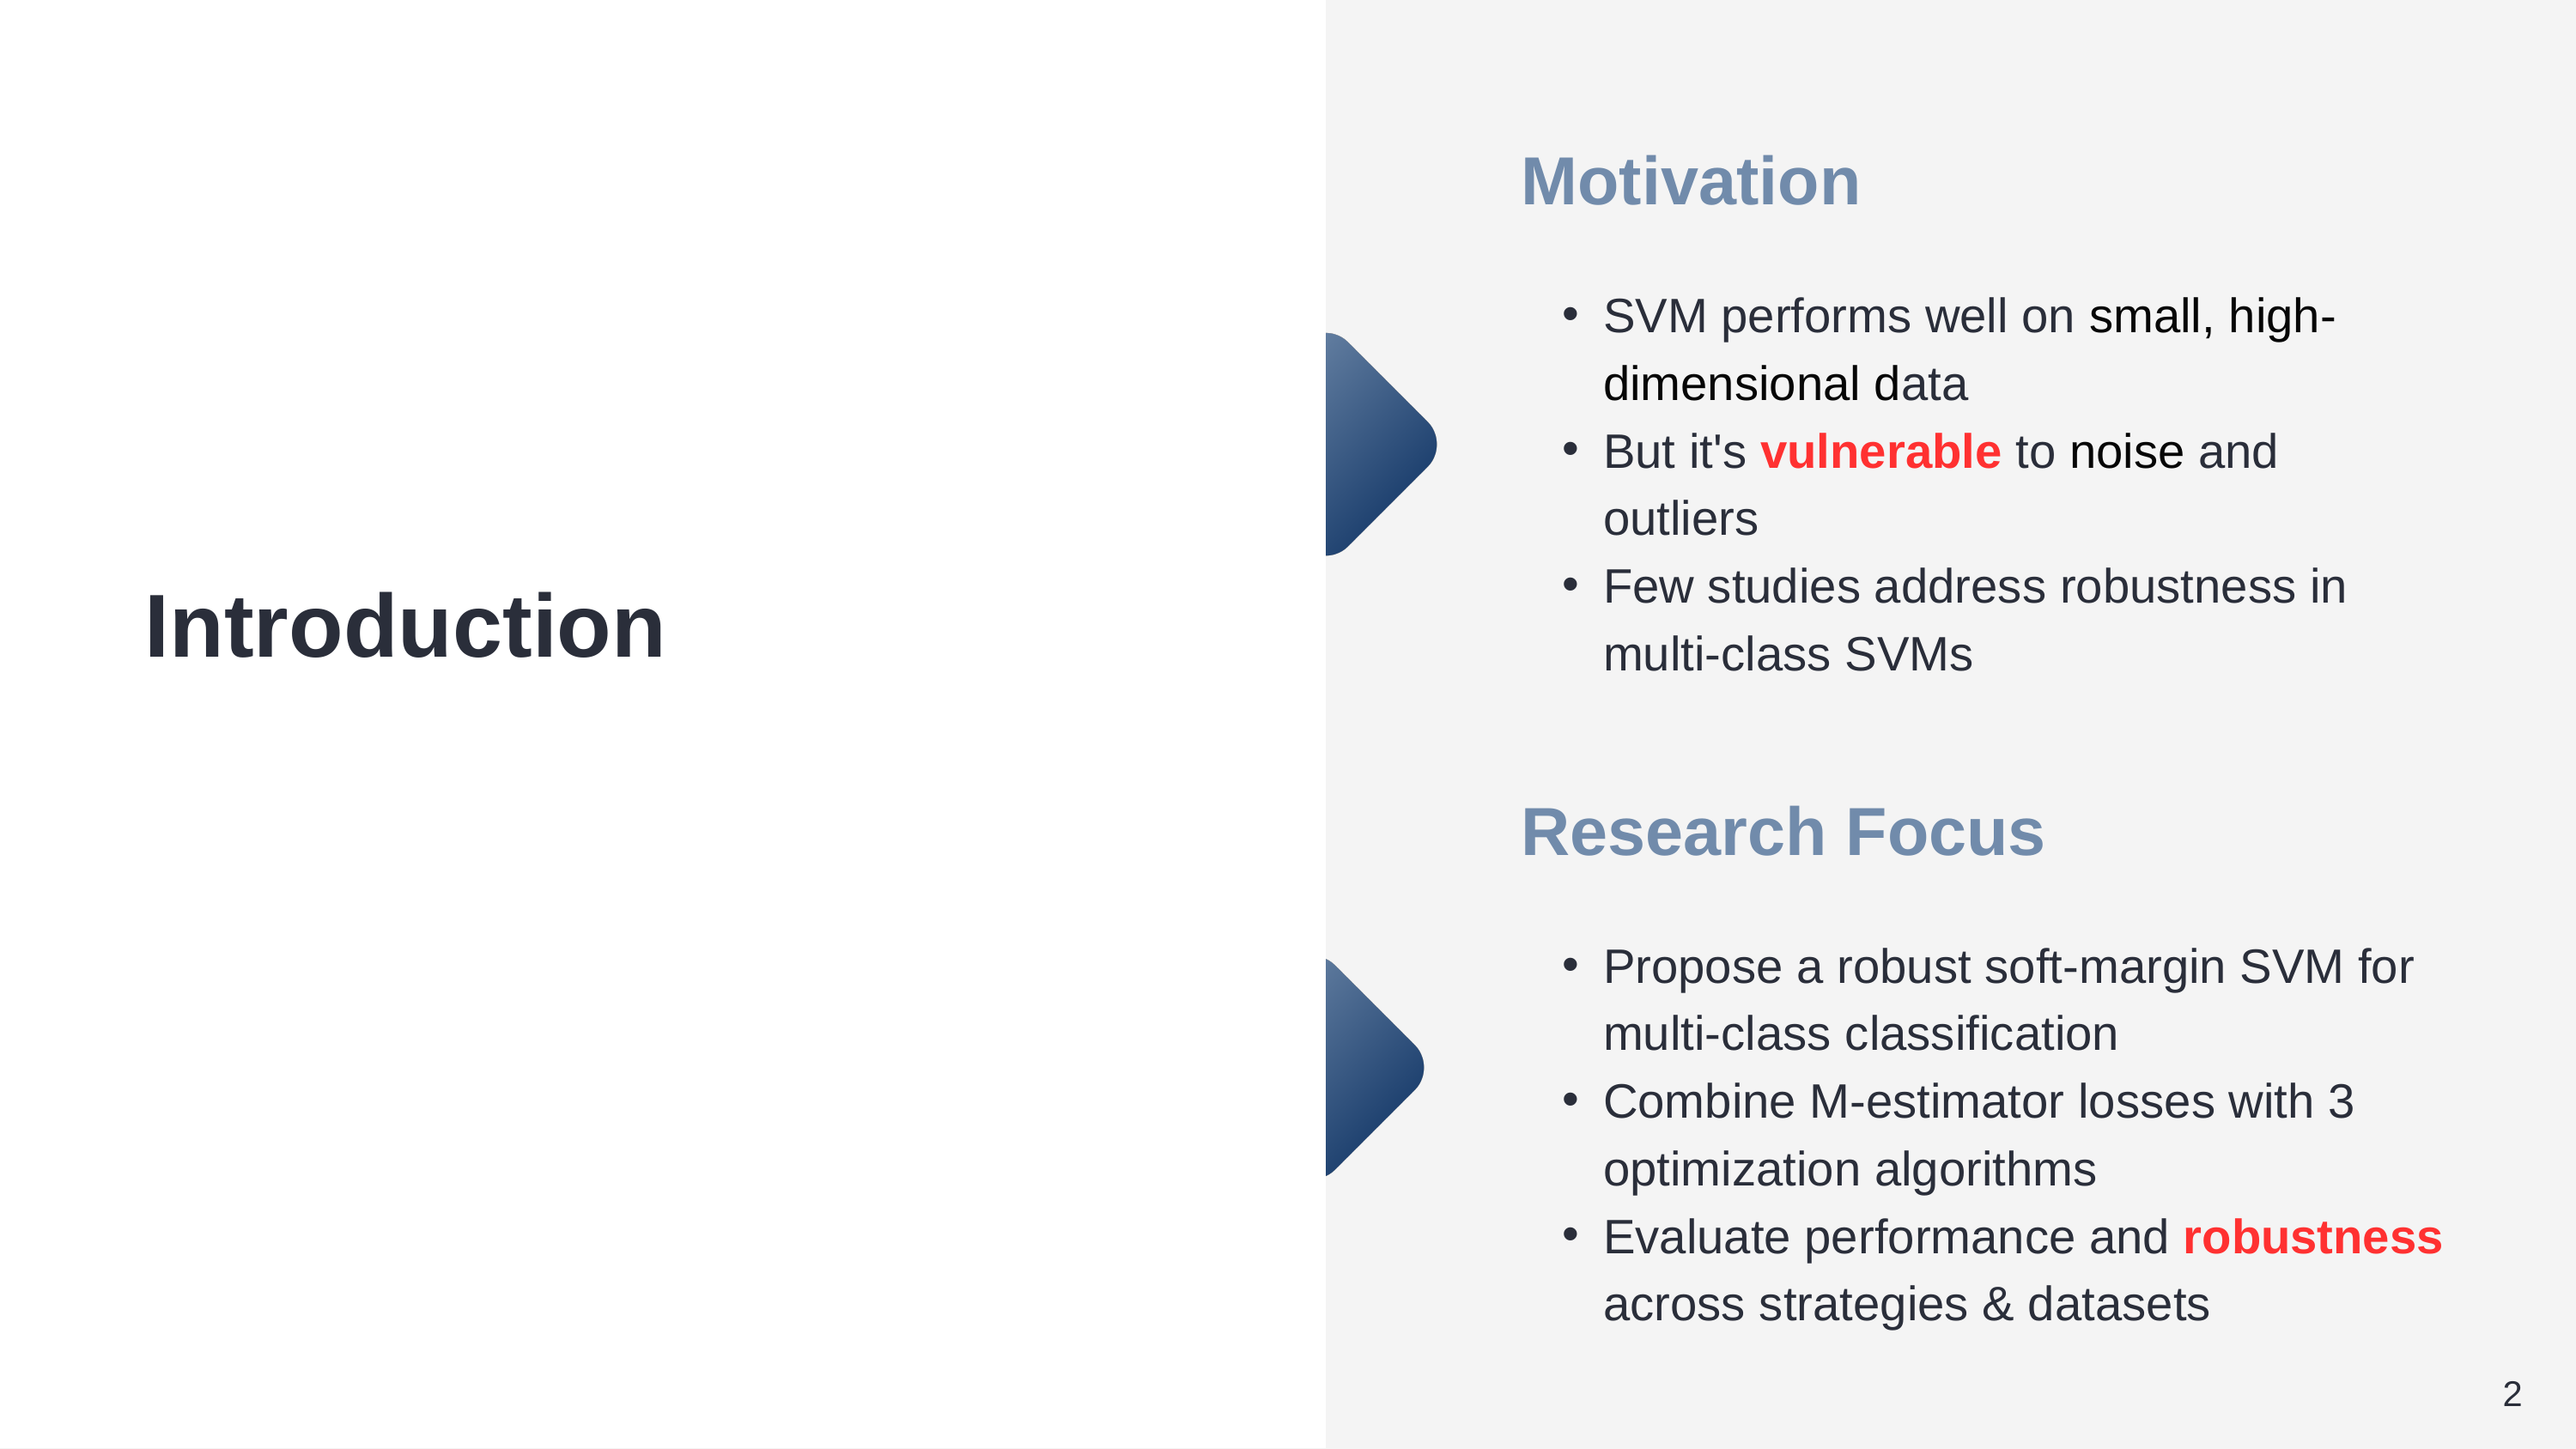

Motivation
SVM performs well on small, high-dimensional data
But it's vulnerable to noise and outliers
Few studies address robustness in multi-class SVMs

Introduction

Research Focus
Propose a robust soft-margin SVM for multi-class classification
Combine M-estimator losses with 3 optimization algorithms
Evaluate performance and robustness across strategies & datasets

2